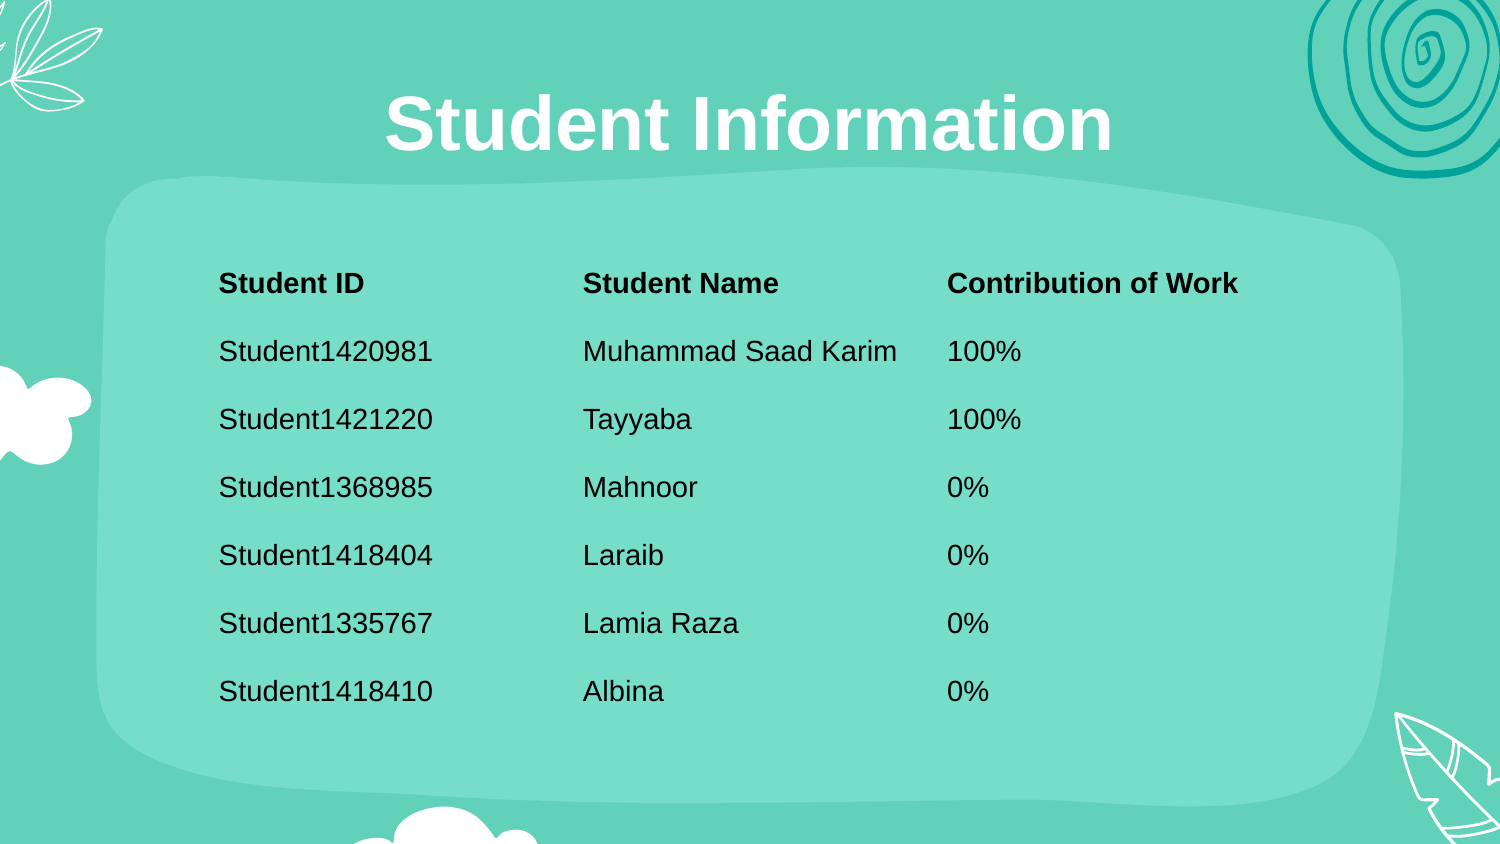

# Student Information
| Student ID | Student Name | Contribution of Work |
| --- | --- | --- |
| Student1420981 | Muhammad Saad Karim | 100% |
| Student1421220 | Tayyaba | 100% |
| Student1368985 | Mahnoor | 0% |
| Student1418404 | Laraib | 0% |
| Student1335767 | Lamia Raza | 0% |
| Student1418410 | Albina | 0% |